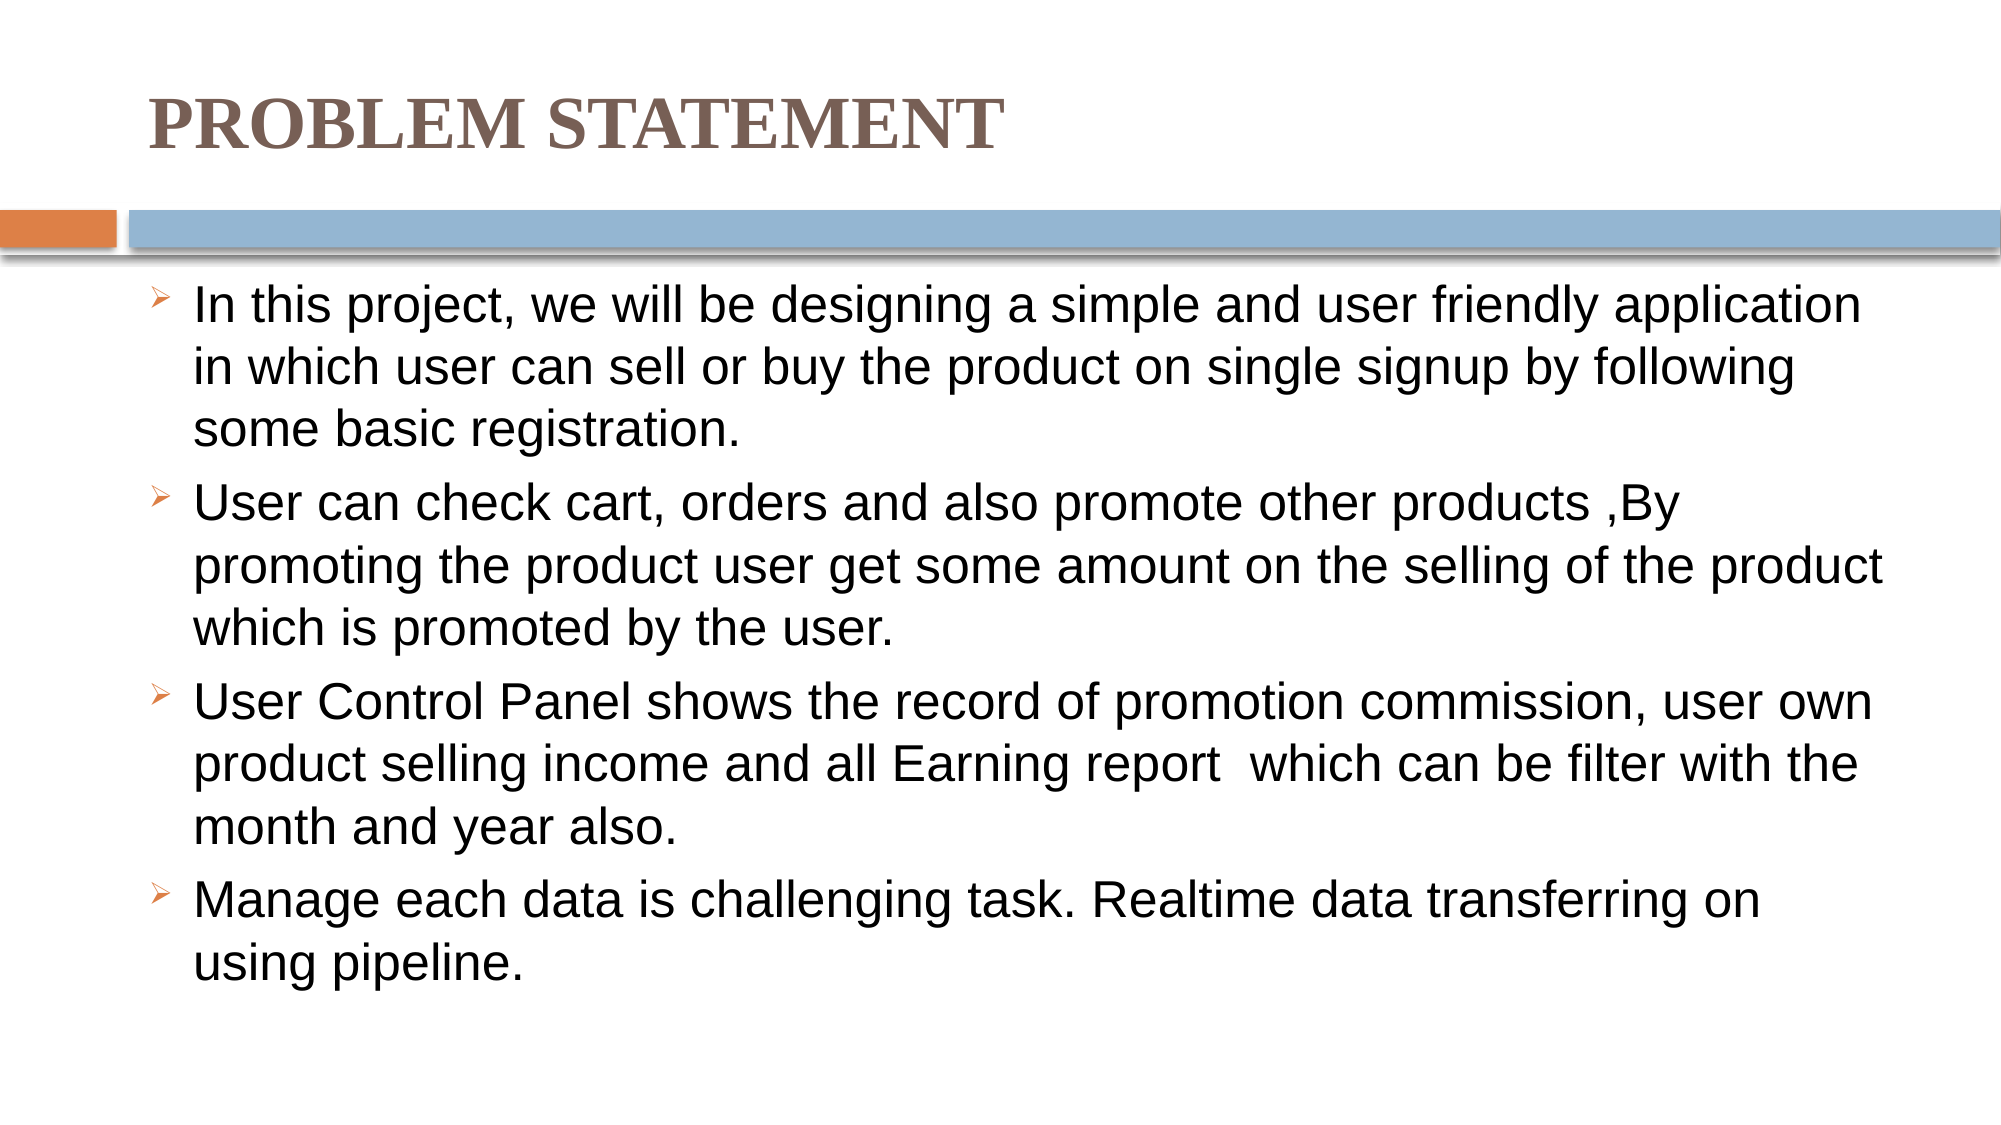

# PROBLEM STATEMENT
In this project, we will be designing a simple and user friendly application in which user can sell or buy the product on single signup by following some basic registration.
User can check cart, orders and also promote other products ,By promoting the product user get some amount on the selling of the product which is promoted by the user.
User Control Panel shows the record of promotion commission, user own product selling income and all Earning report  which can be filter with the month and year also.
Manage each data is challenging task. Realtime data transferring on using pipeline.